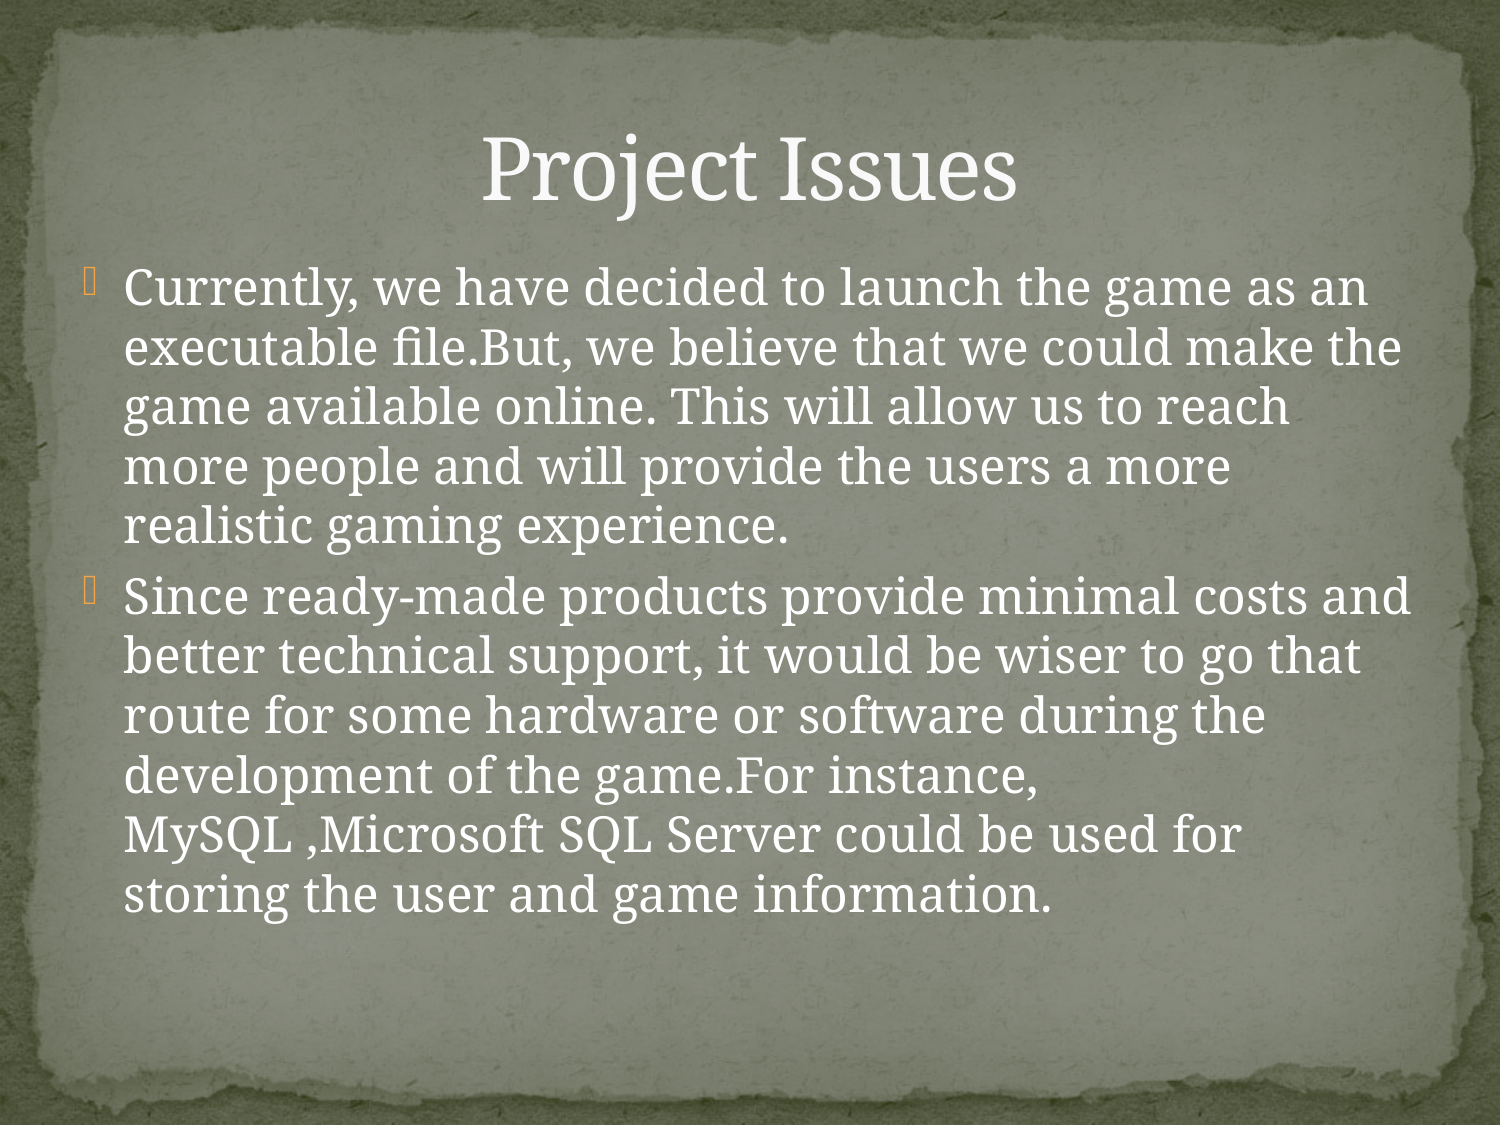

# Project Issues
Currently, we have decided to launch the game as an executable file.But, we believe that we could make the game available online. This will allow us to reach more people and will provide the users a more realistic gaming experience.
Since ready-made products provide minimal costs and better technical support, it would be wiser to go that route for some hardware or software during the development of the game.For instance, MySQL ,Microsoft SQL Server could be used for storing the user and game information.